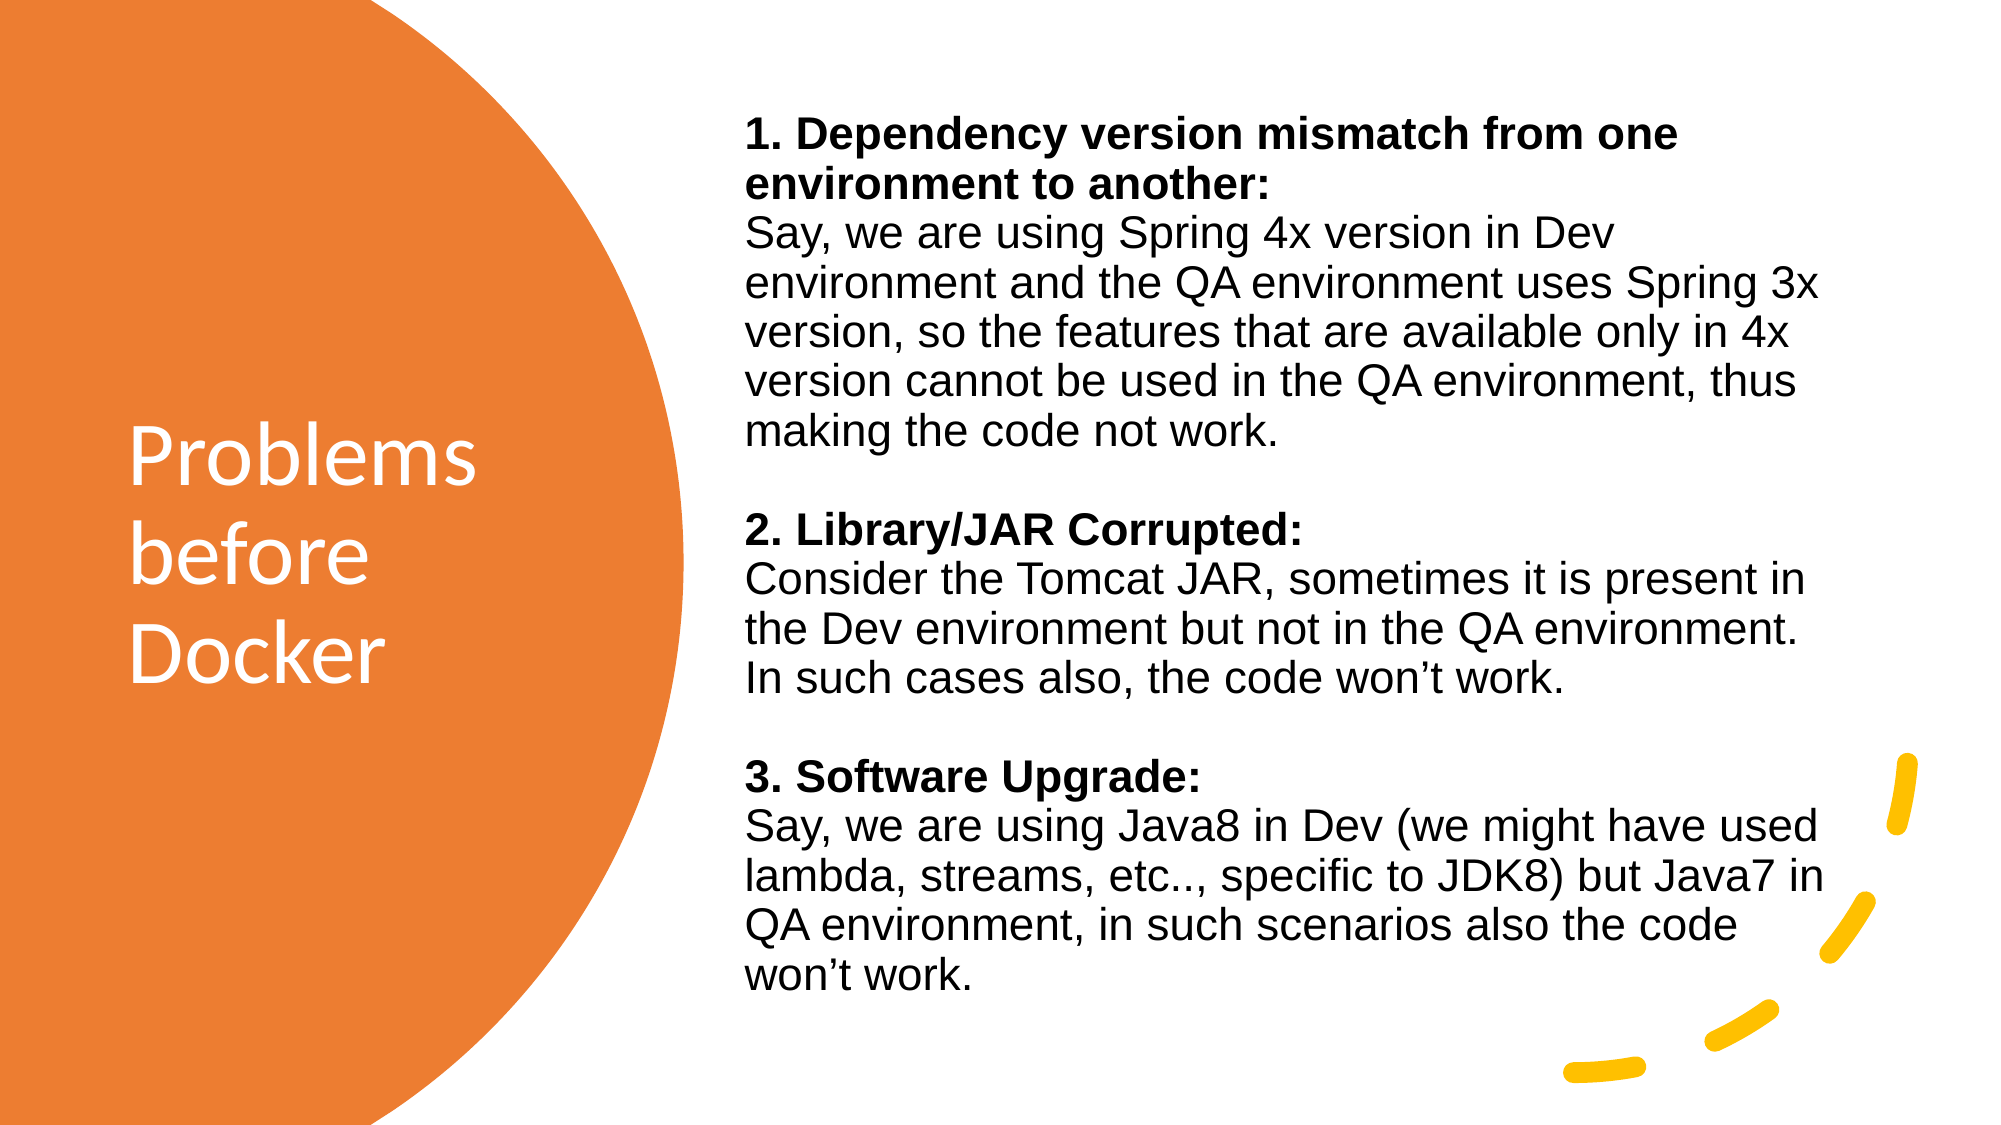

1. Dependency version mismatch from one environment to another:
Say, we are using Spring 4x version in Dev environment and the QA environment uses Spring 3x version, so the features that are available only in 4x version cannot be used in the QA environment, thus making the code not work.
2. Library/JAR Corrupted:
Consider the Tomcat JAR, sometimes it is present in the Dev environment but not in the QA environment. In such cases also, the code won’t work.
3. Software Upgrade:
Say, we are using Java8 in Dev (we might have used lambda, streams, etc.., specific to JDK8) but Java7 in QA environment, in such scenarios also the code won’t work.
# Problems before Docker